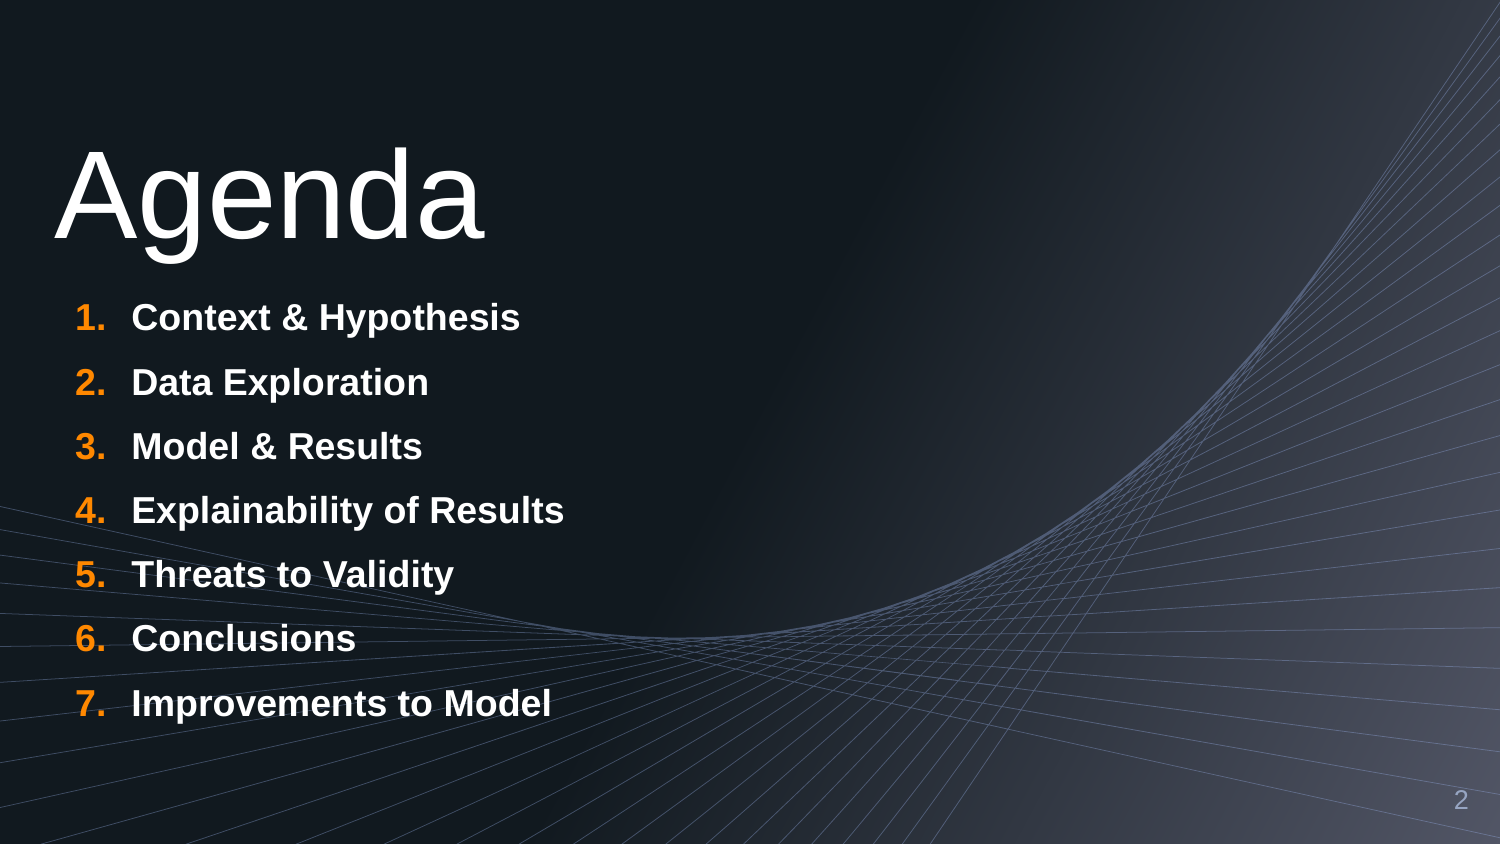

Agenda
Context & Hypothesis
Data Exploration
Model & Results
Explainability of Results
Threats to Validity
Conclusions
Improvements to Model
2